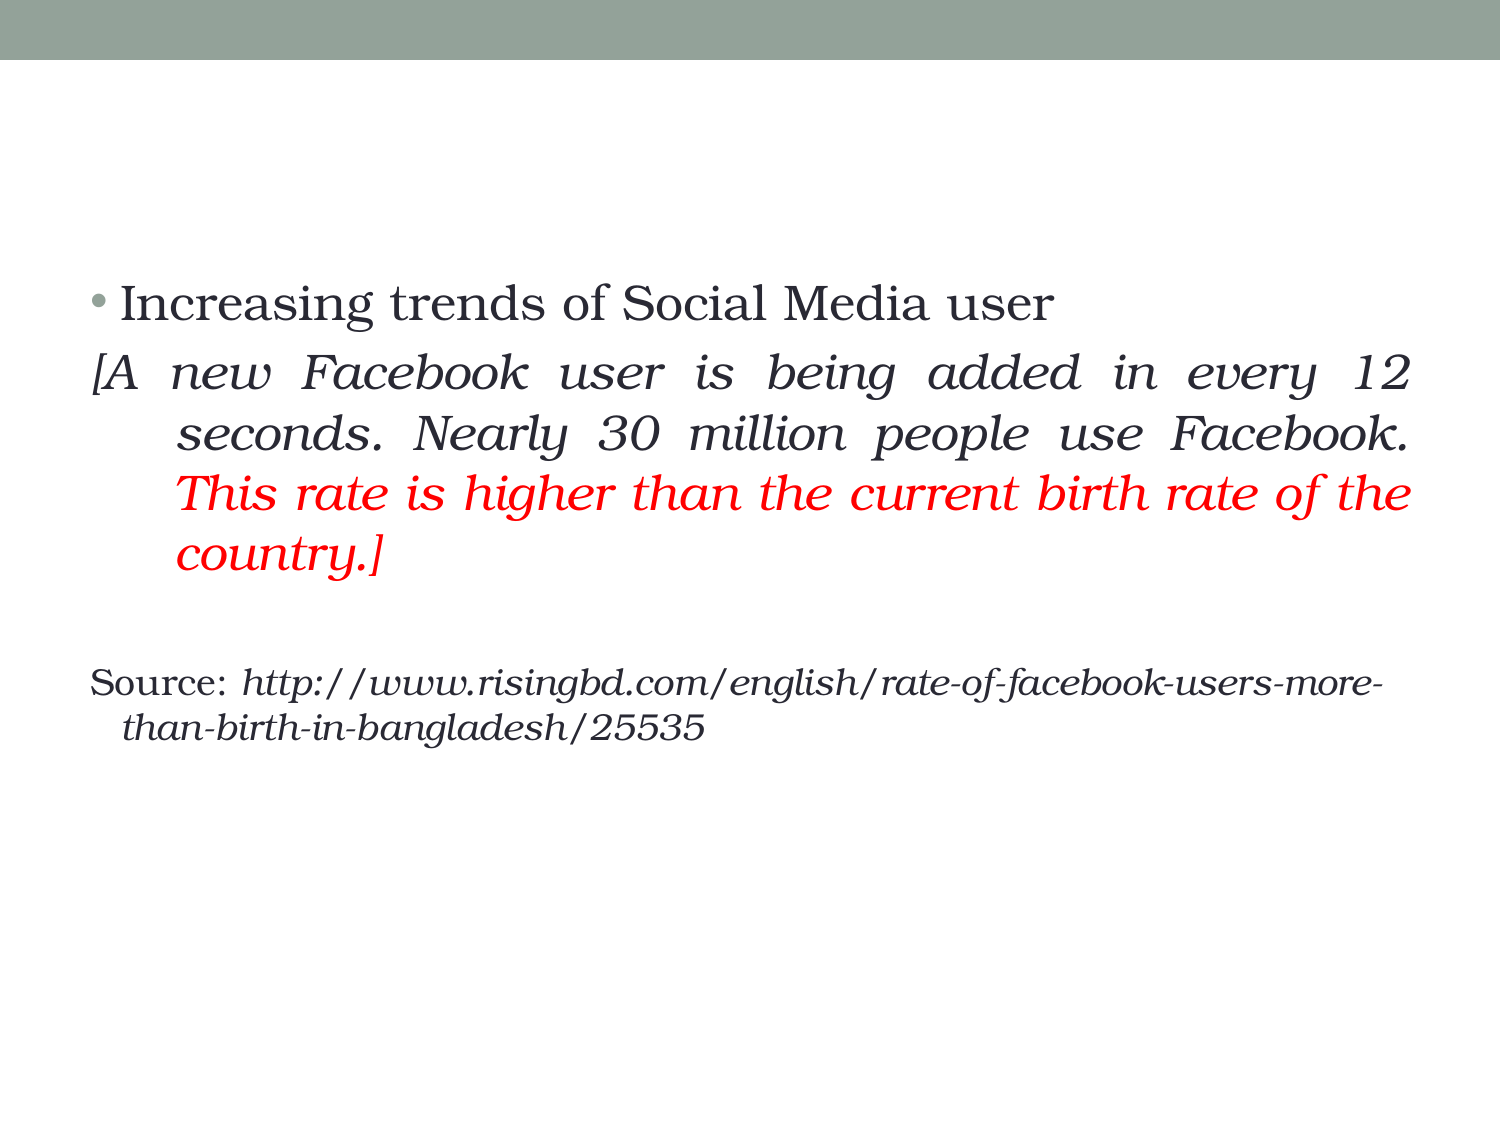

#
Increasing trends of Social Media user
[A new Facebook user is being added in every 12 seconds. Nearly 30 million people use Facebook. This rate is higher than the current birth rate of the country.]

Source: http://www.risingbd.com/english/rate-of-facebook-users-more-than-birth-in-bangladesh/25535